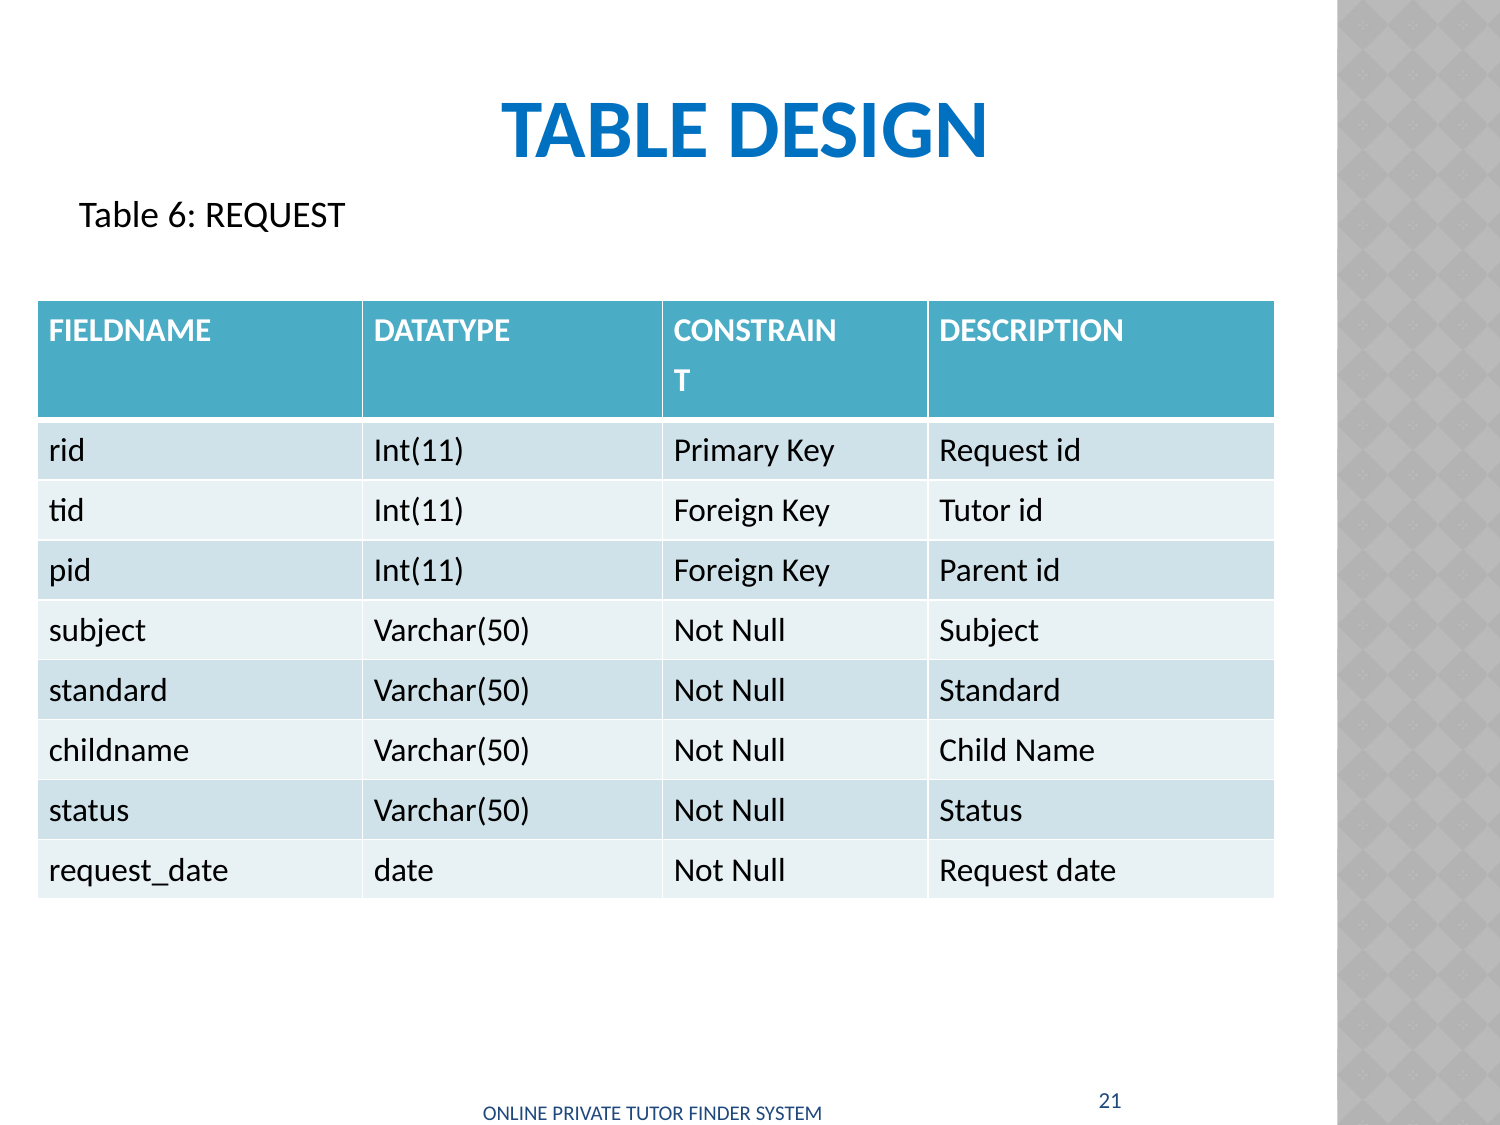

# Table design
Table 6: REQUEST
| FIELDNAME | DATATYPE | CONSTRAINT | DESCRIPTION |
| --- | --- | --- | --- |
| rid | Int(11) | Primary Key | Request id |
| tid | Int(11) | Foreign Key | Tutor id |
| pid | Int(11) | Foreign Key | Parent id |
| subject | Varchar(50) | Not Null | Subject |
| standard | Varchar(50) | Not Null | Standard |
| childname | Varchar(50) | Not Null | Child Name |
| status | Varchar(50) | Not Null | Status |
| request\_date | date | Not Null | Request date |
21
ONLINE PRIVATE TUTOR FINDER SYSTEM